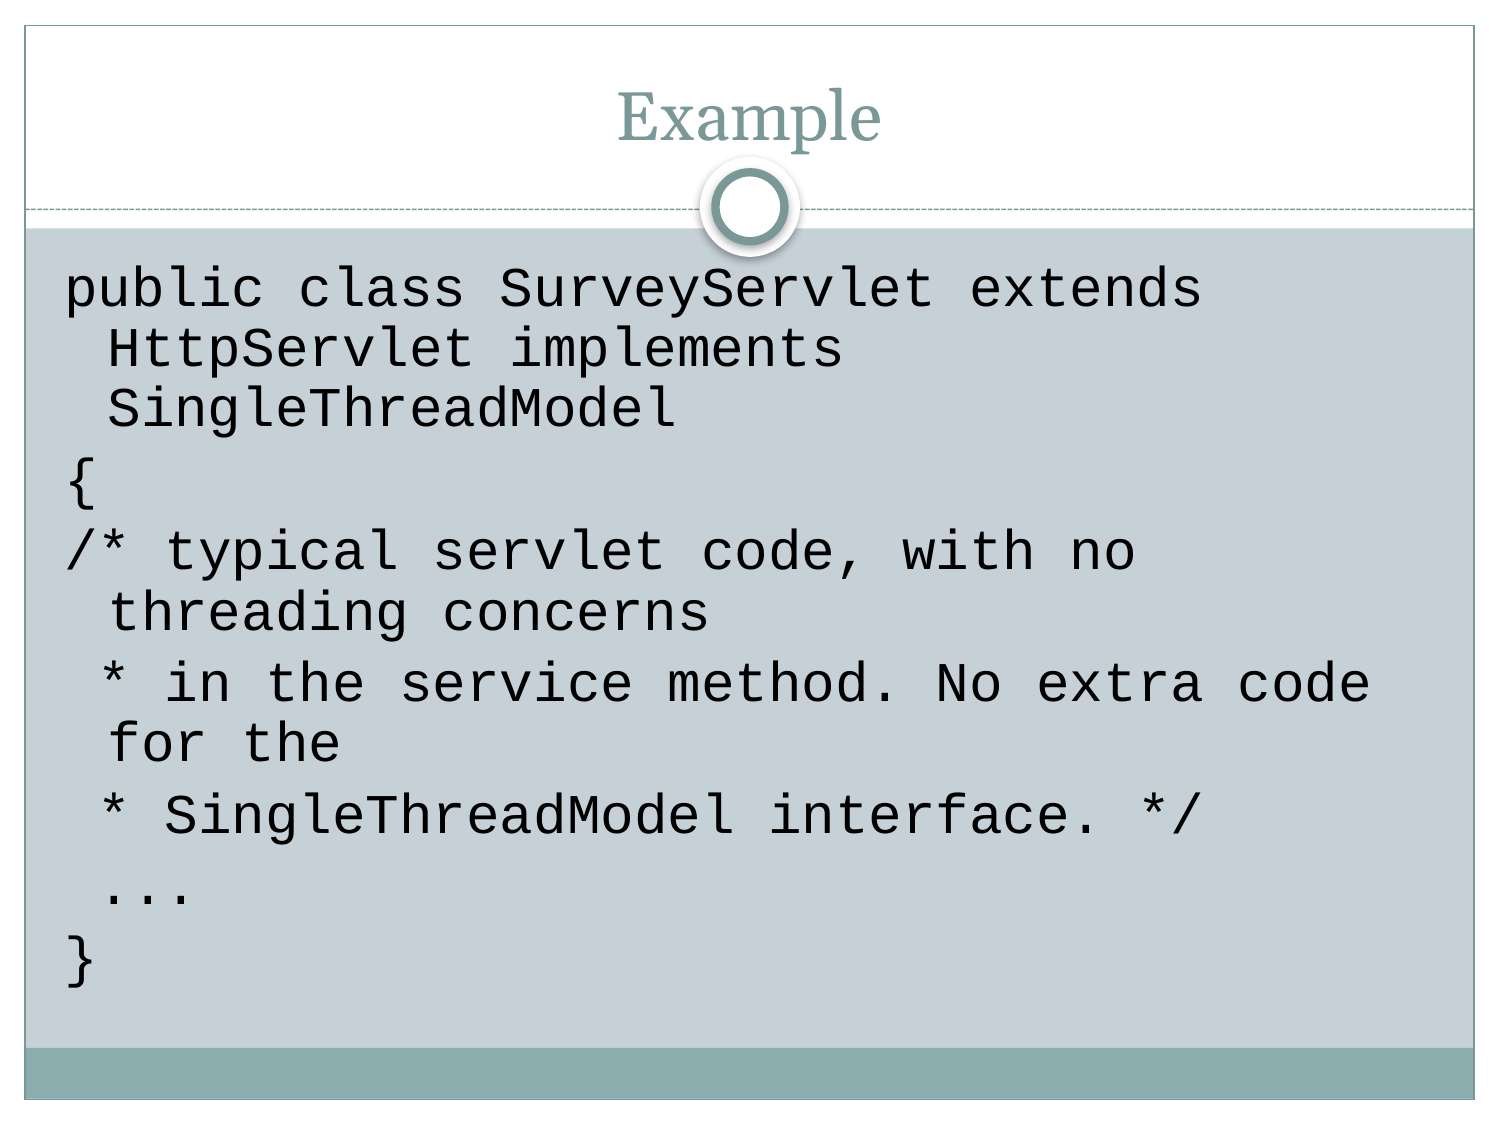

# Example
public class SurveyServlet extends HttpServlet implements SingleThreadModel
{
/* typical servlet code, with no threading concerns
 * in the service method. No extra code for the
 * SingleThreadModel interface. */
 ...
}